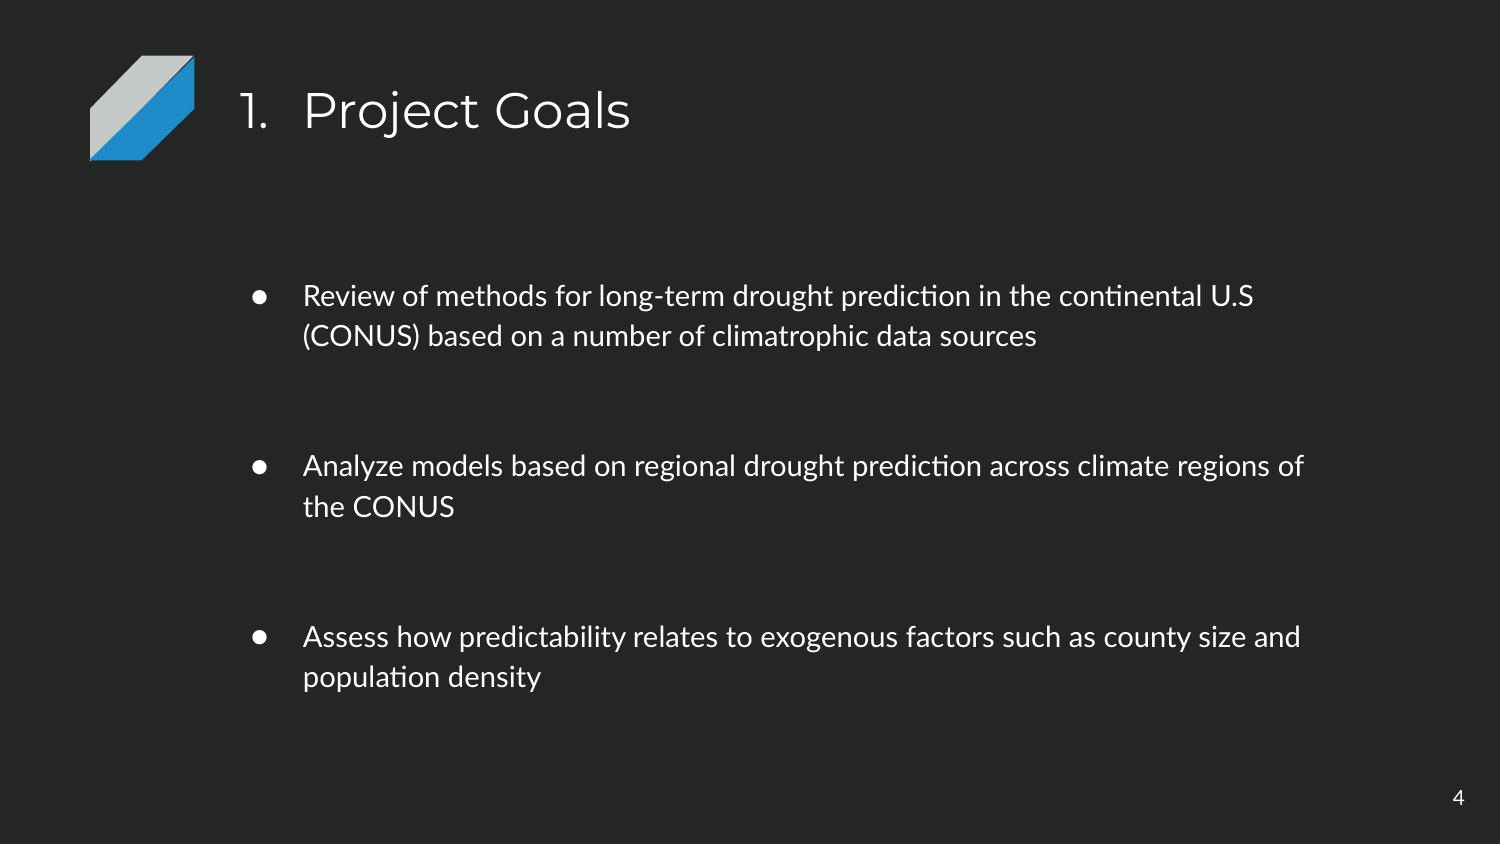

# Project Goals
Review of methods for long-term drought prediction in the continental U.S (CONUS) based on a number of climatrophic data sources

Analyze models based on regional drought prediction across climate regions of the CONUS

Assess how predictability relates to exogenous factors such as county size and population density
4